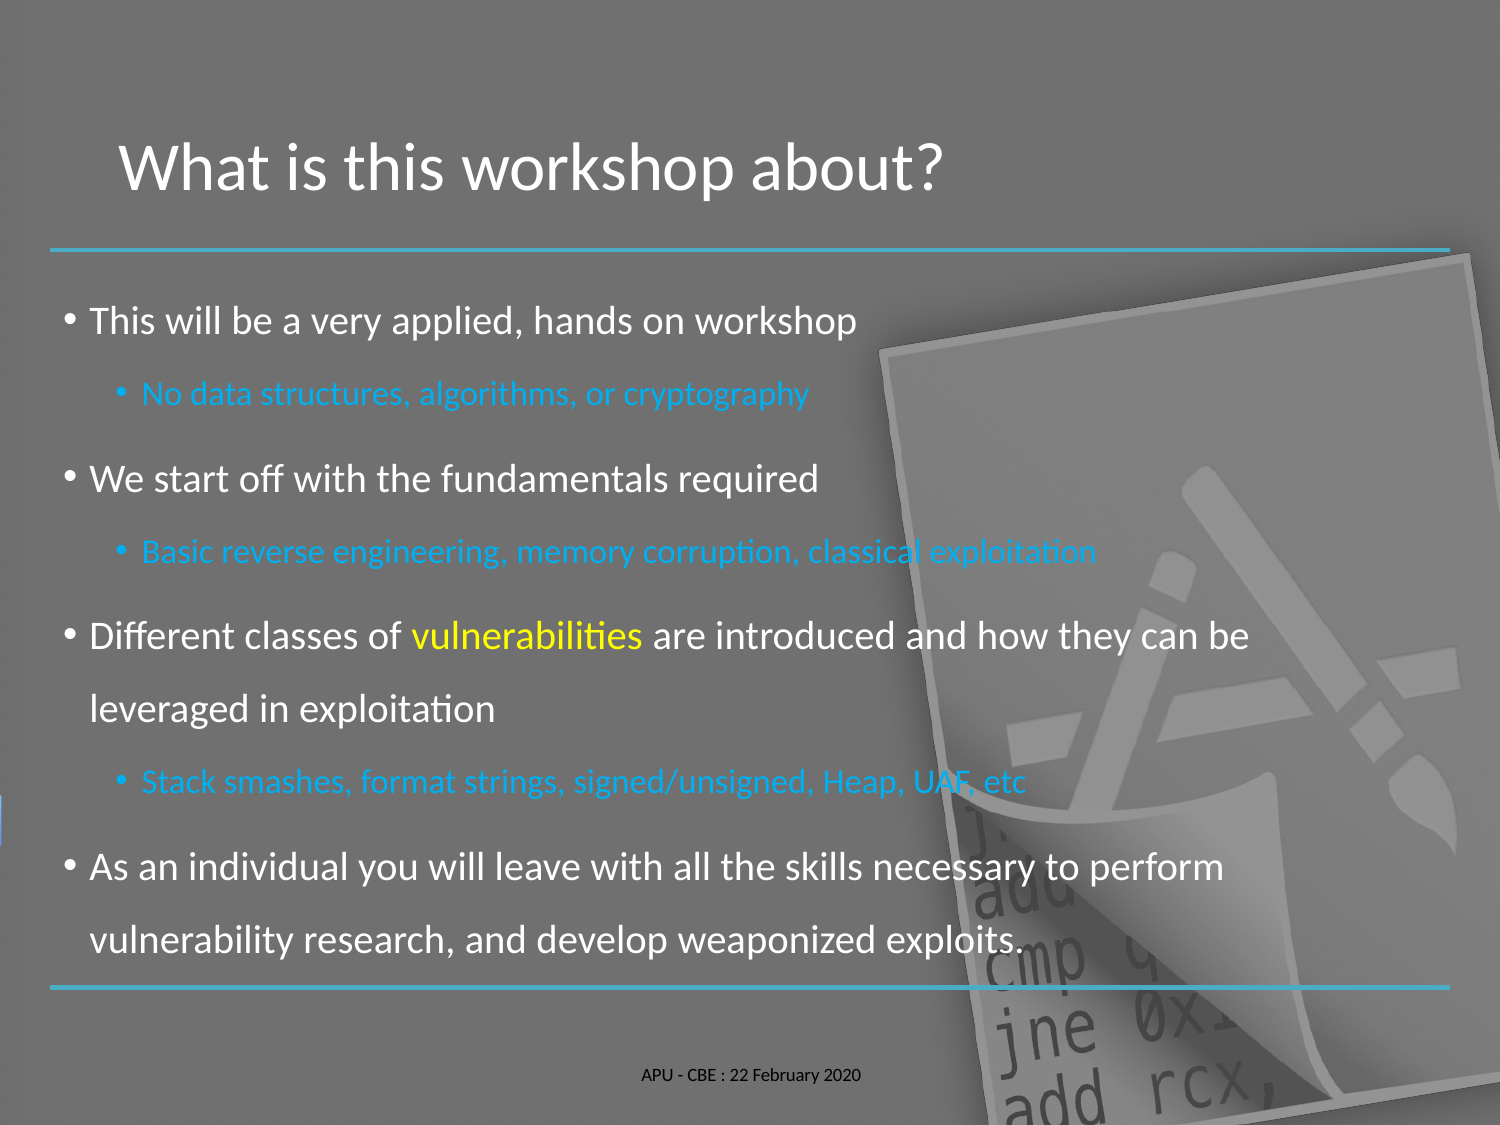

# What is this workshop about?

This will be a very applied, hands on workshop
No data structures, algorithms, or cryptography
We start off with the fundamentals required
Basic reverse engineering, memory corruption, classical exploitation
Different classes of vulnerabilities are introduced and how they can be leveraged in exploitation
Stack smashes, format strings, signed/unsigned, Heap, UAF, etc
As an individual you will leave with all the skills necessary to perform vulnerability research, and develop weaponized exploits.

APU - CBE : 22 February 2020